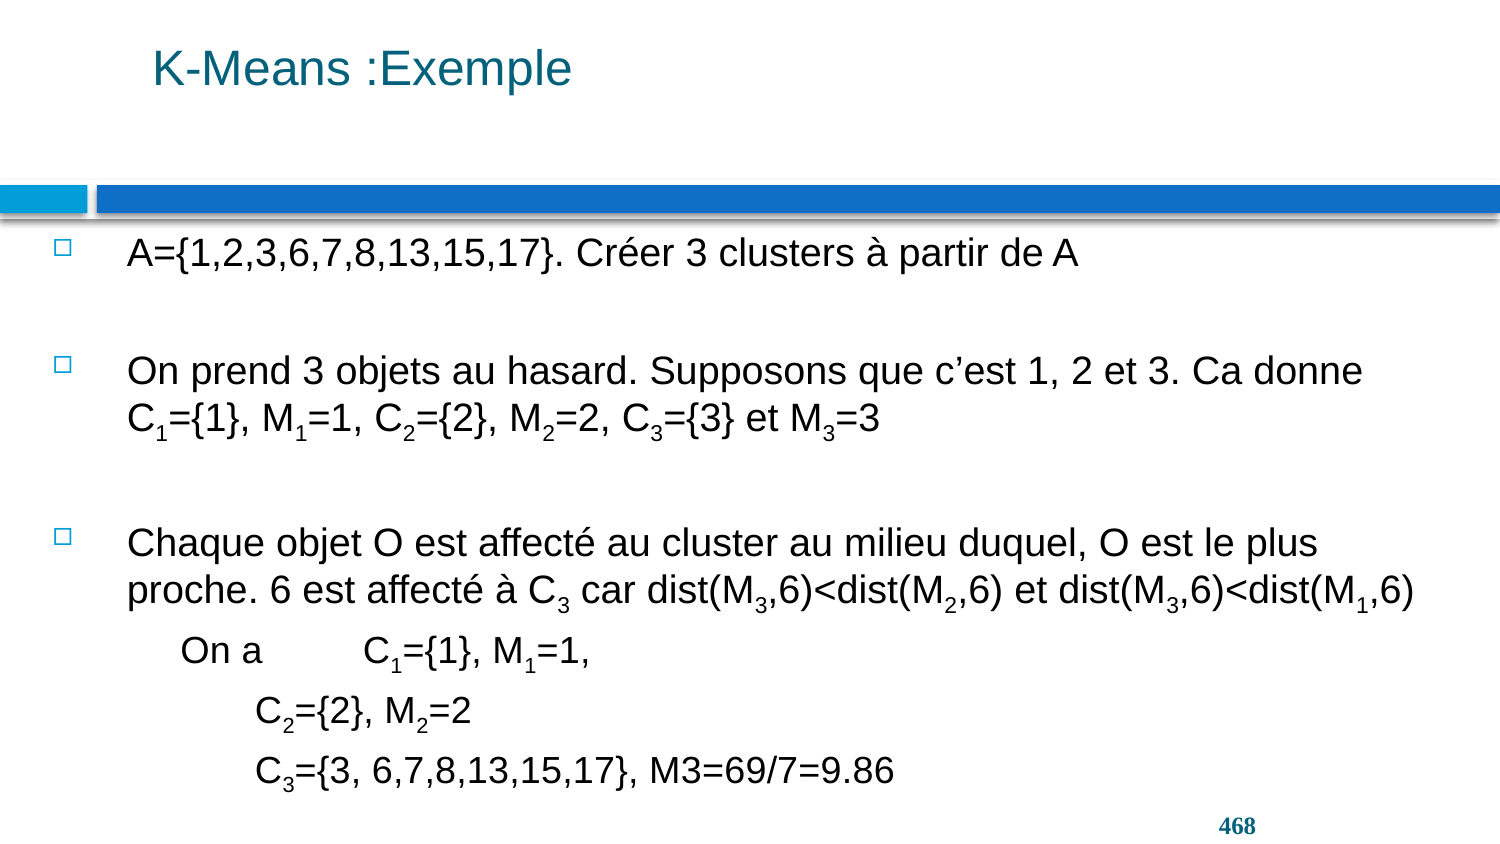

# K-Means :Exemple

A={1,2,3,6,7,8,13,15,17}. Créer 3 clusters à partir de A

On prend 3 objets au hasard. Supposons que c’est 1, 2 et 3. Ca donne C1={1}, M1=1, C2={2}, M2=2, C3={3} et M3=3

Chaque objet O est affecté au cluster au milieu duquel, O est le plus proche. 6 est affecté à C3 car dist(M3,6)<dist(M2,6) et dist(M3,6)<dist(M1,6)
On a 	C1={1}, M1=1,
		 C2={2}, M2=2
		 C3={3, 6,7,8,13,15,17}, M3=69/7=9.86

468